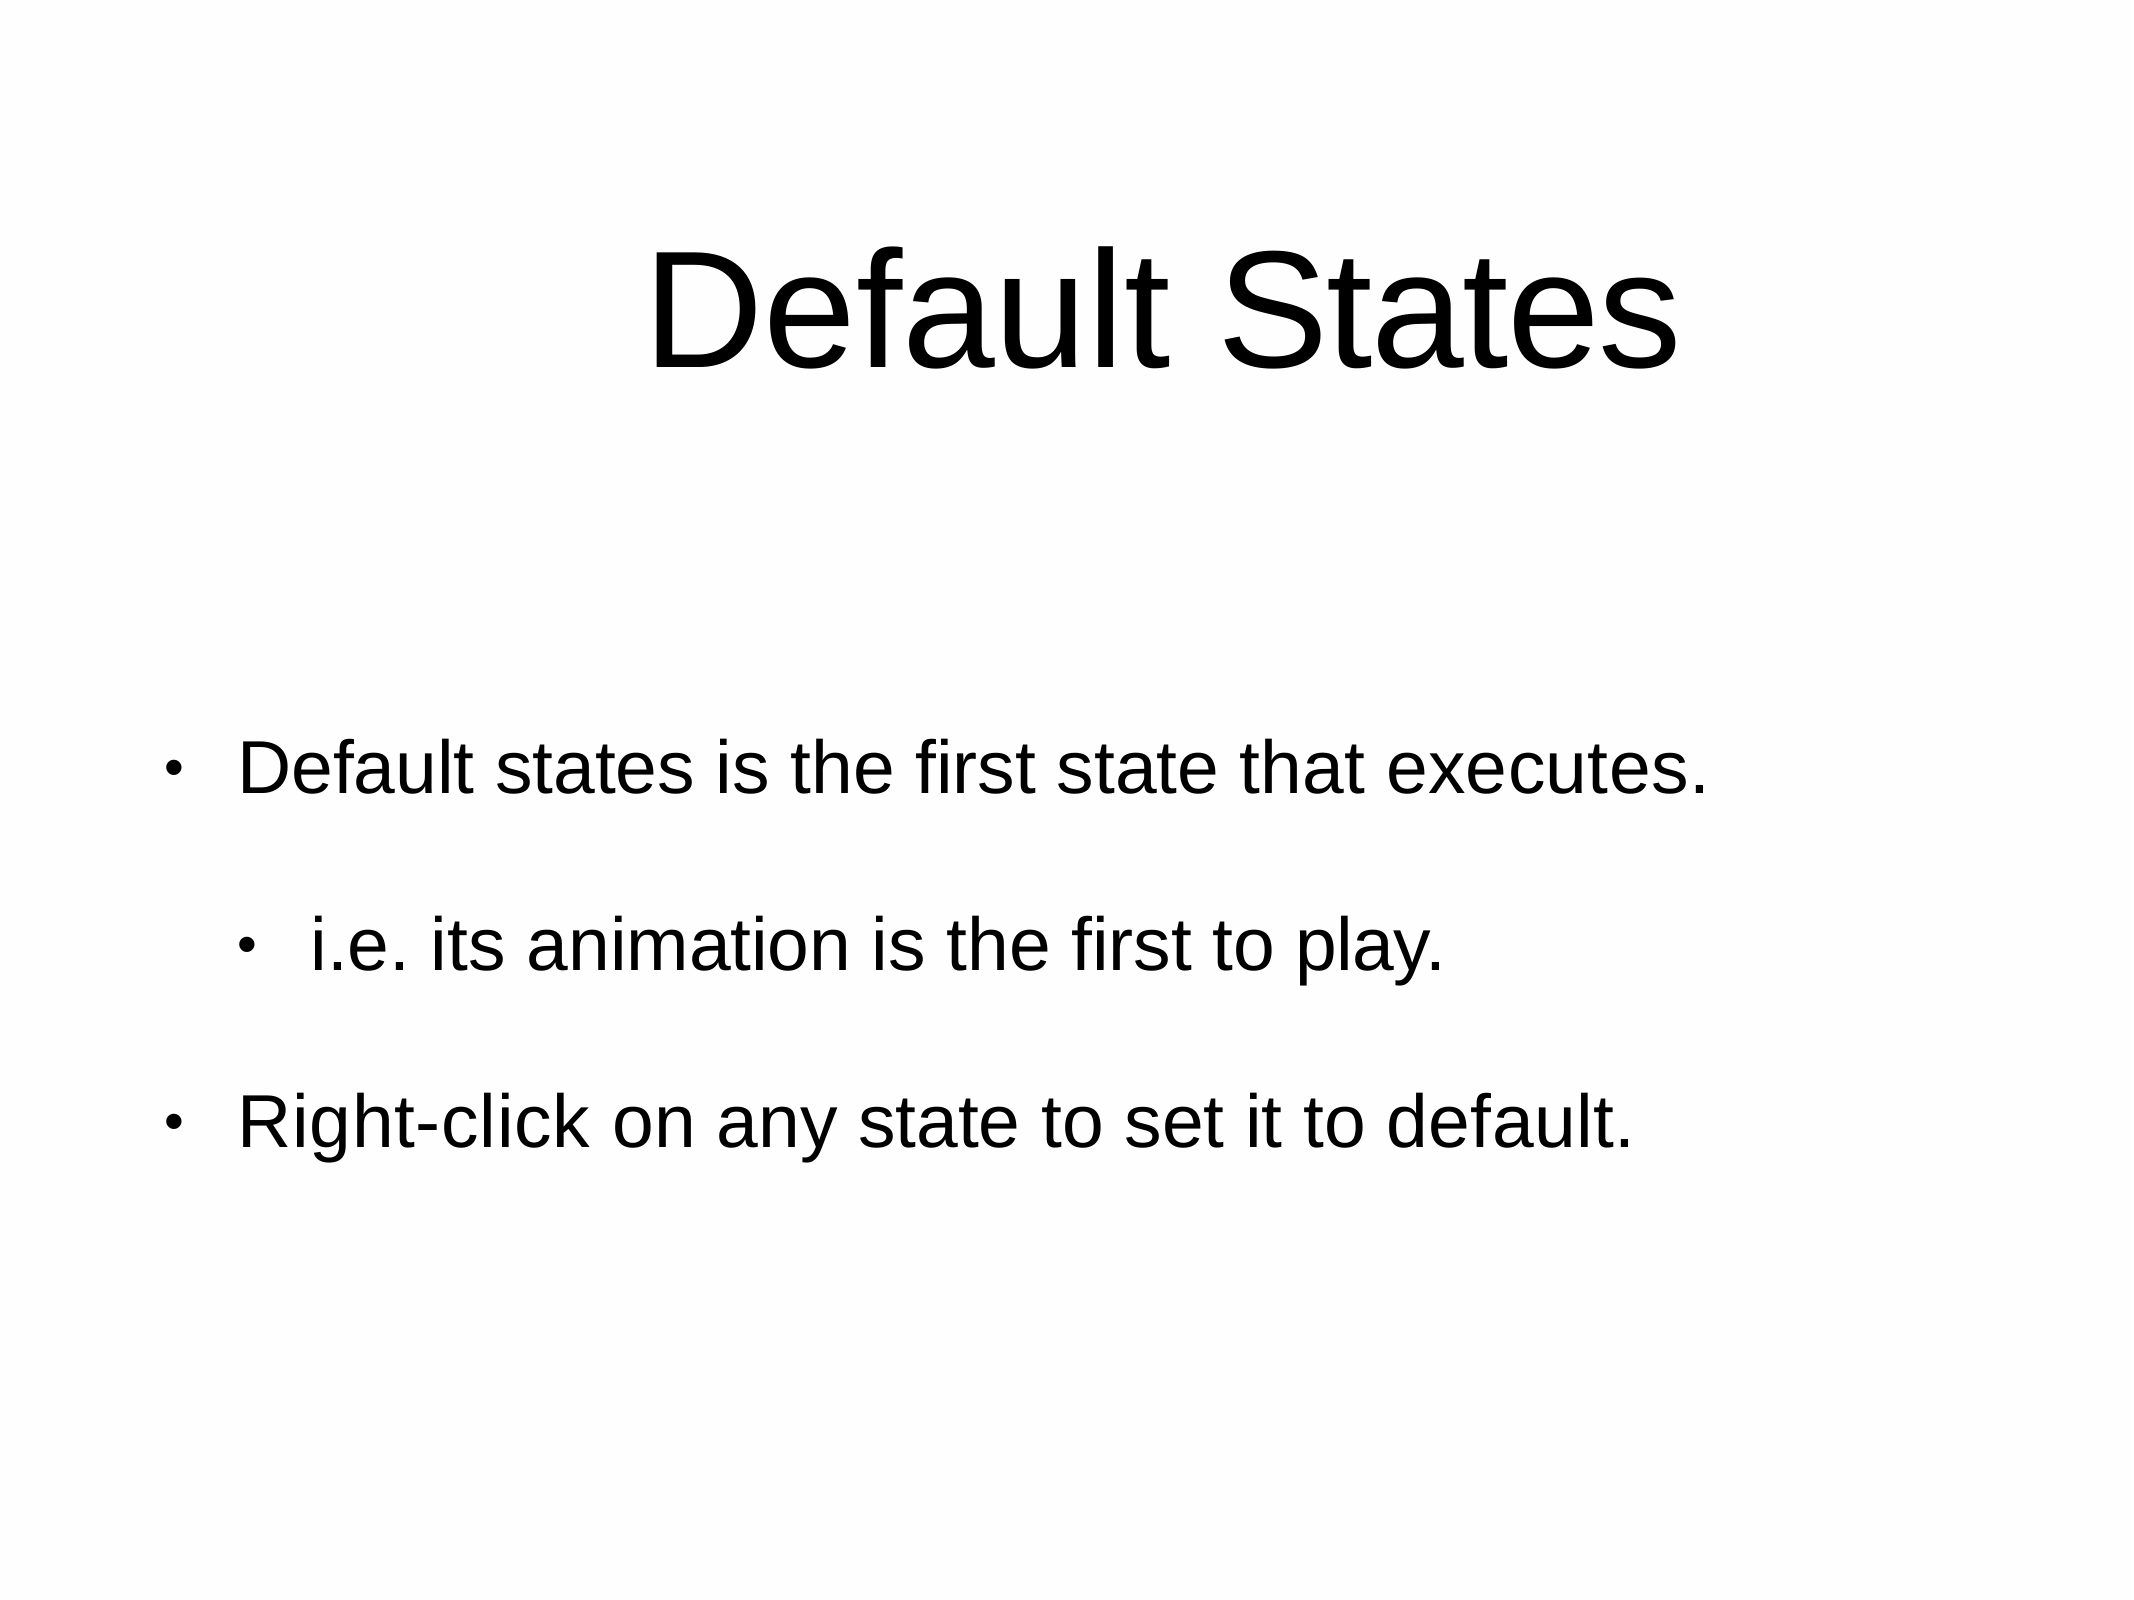

# Default States
Default states is the first state that executes.
•
i.e. its animation is the first to play.
•
Right-click on any state to set it to default.
•